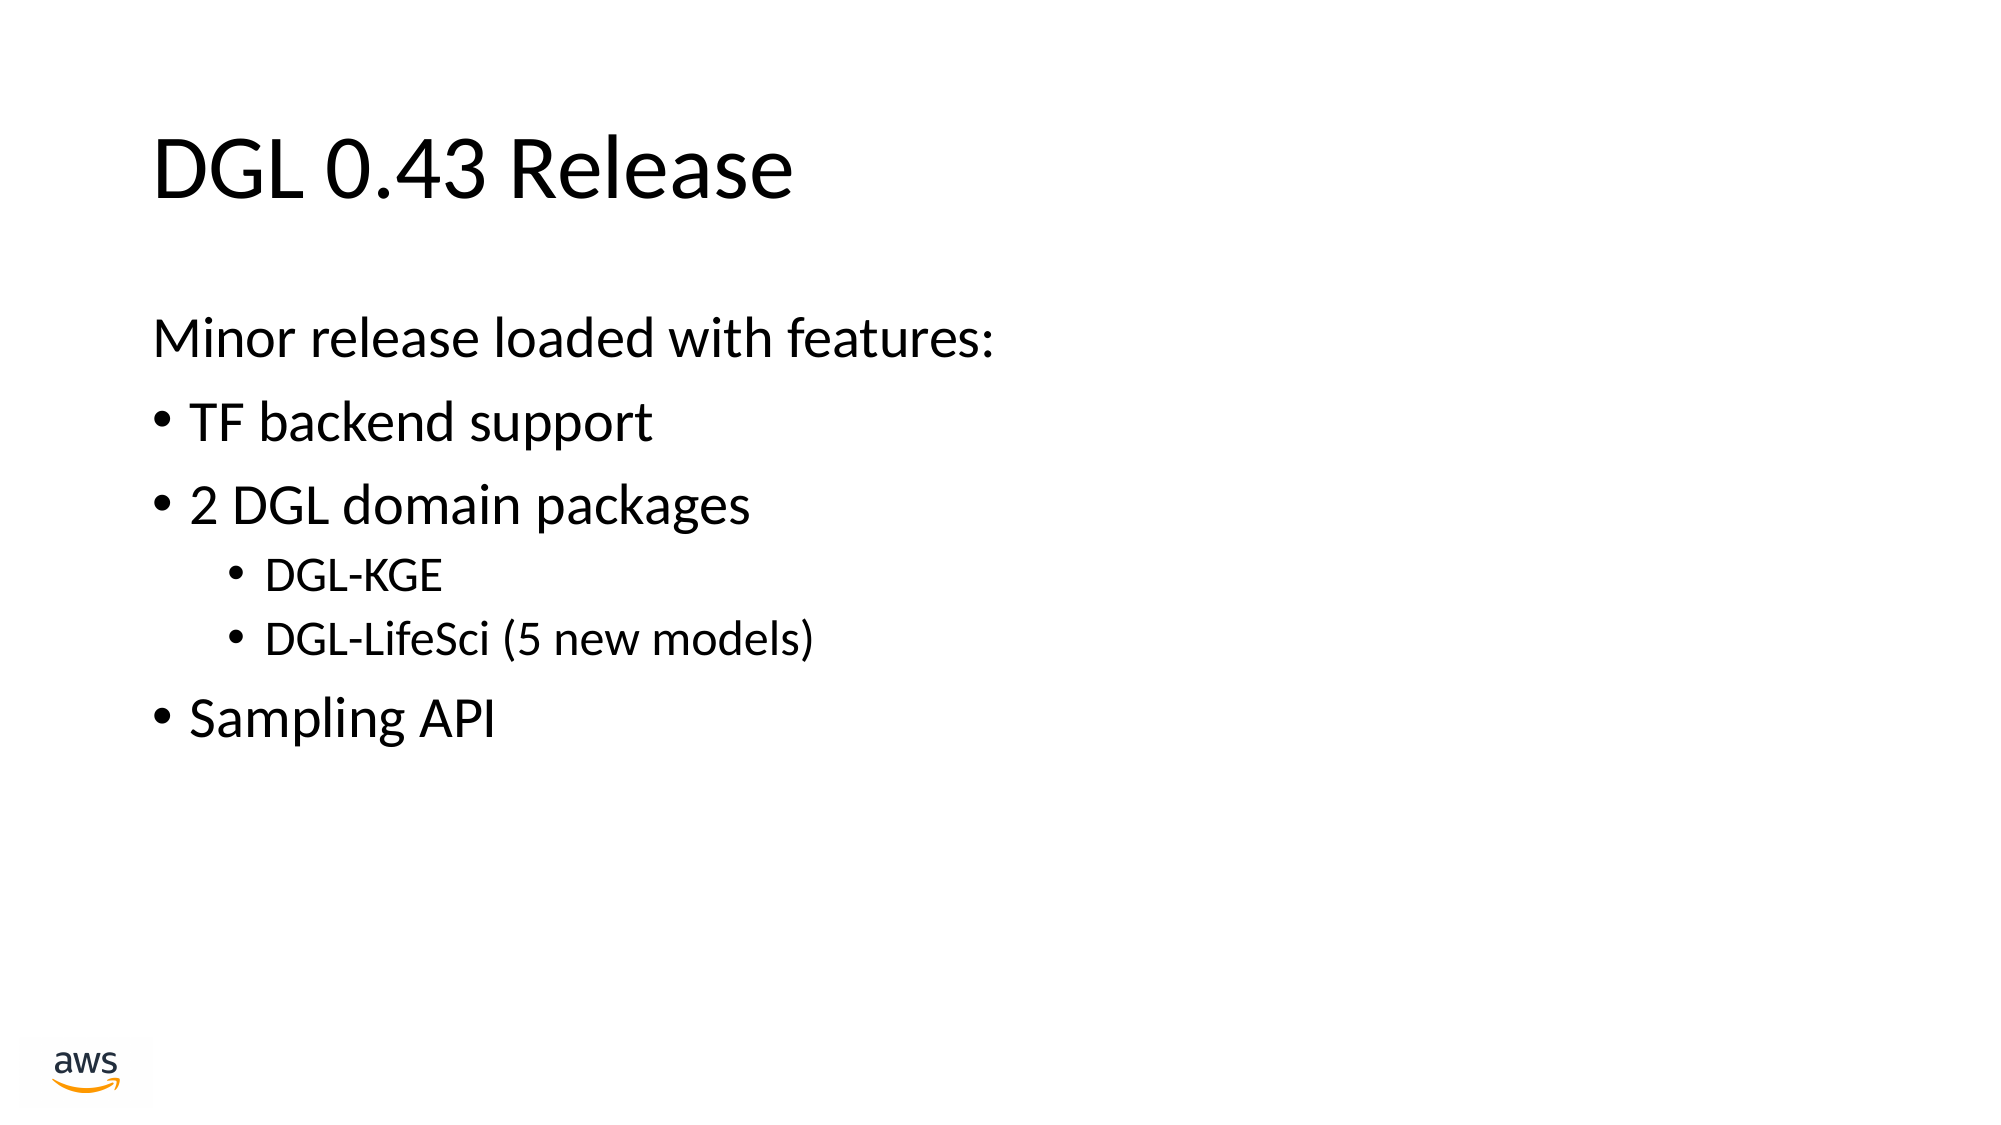

# DGL 0.43 Release
Minor release loaded with features:
TF backend support
2 DGL domain packages
DGL-KGE
DGL-LifeSci (5 new models)
Sampling API